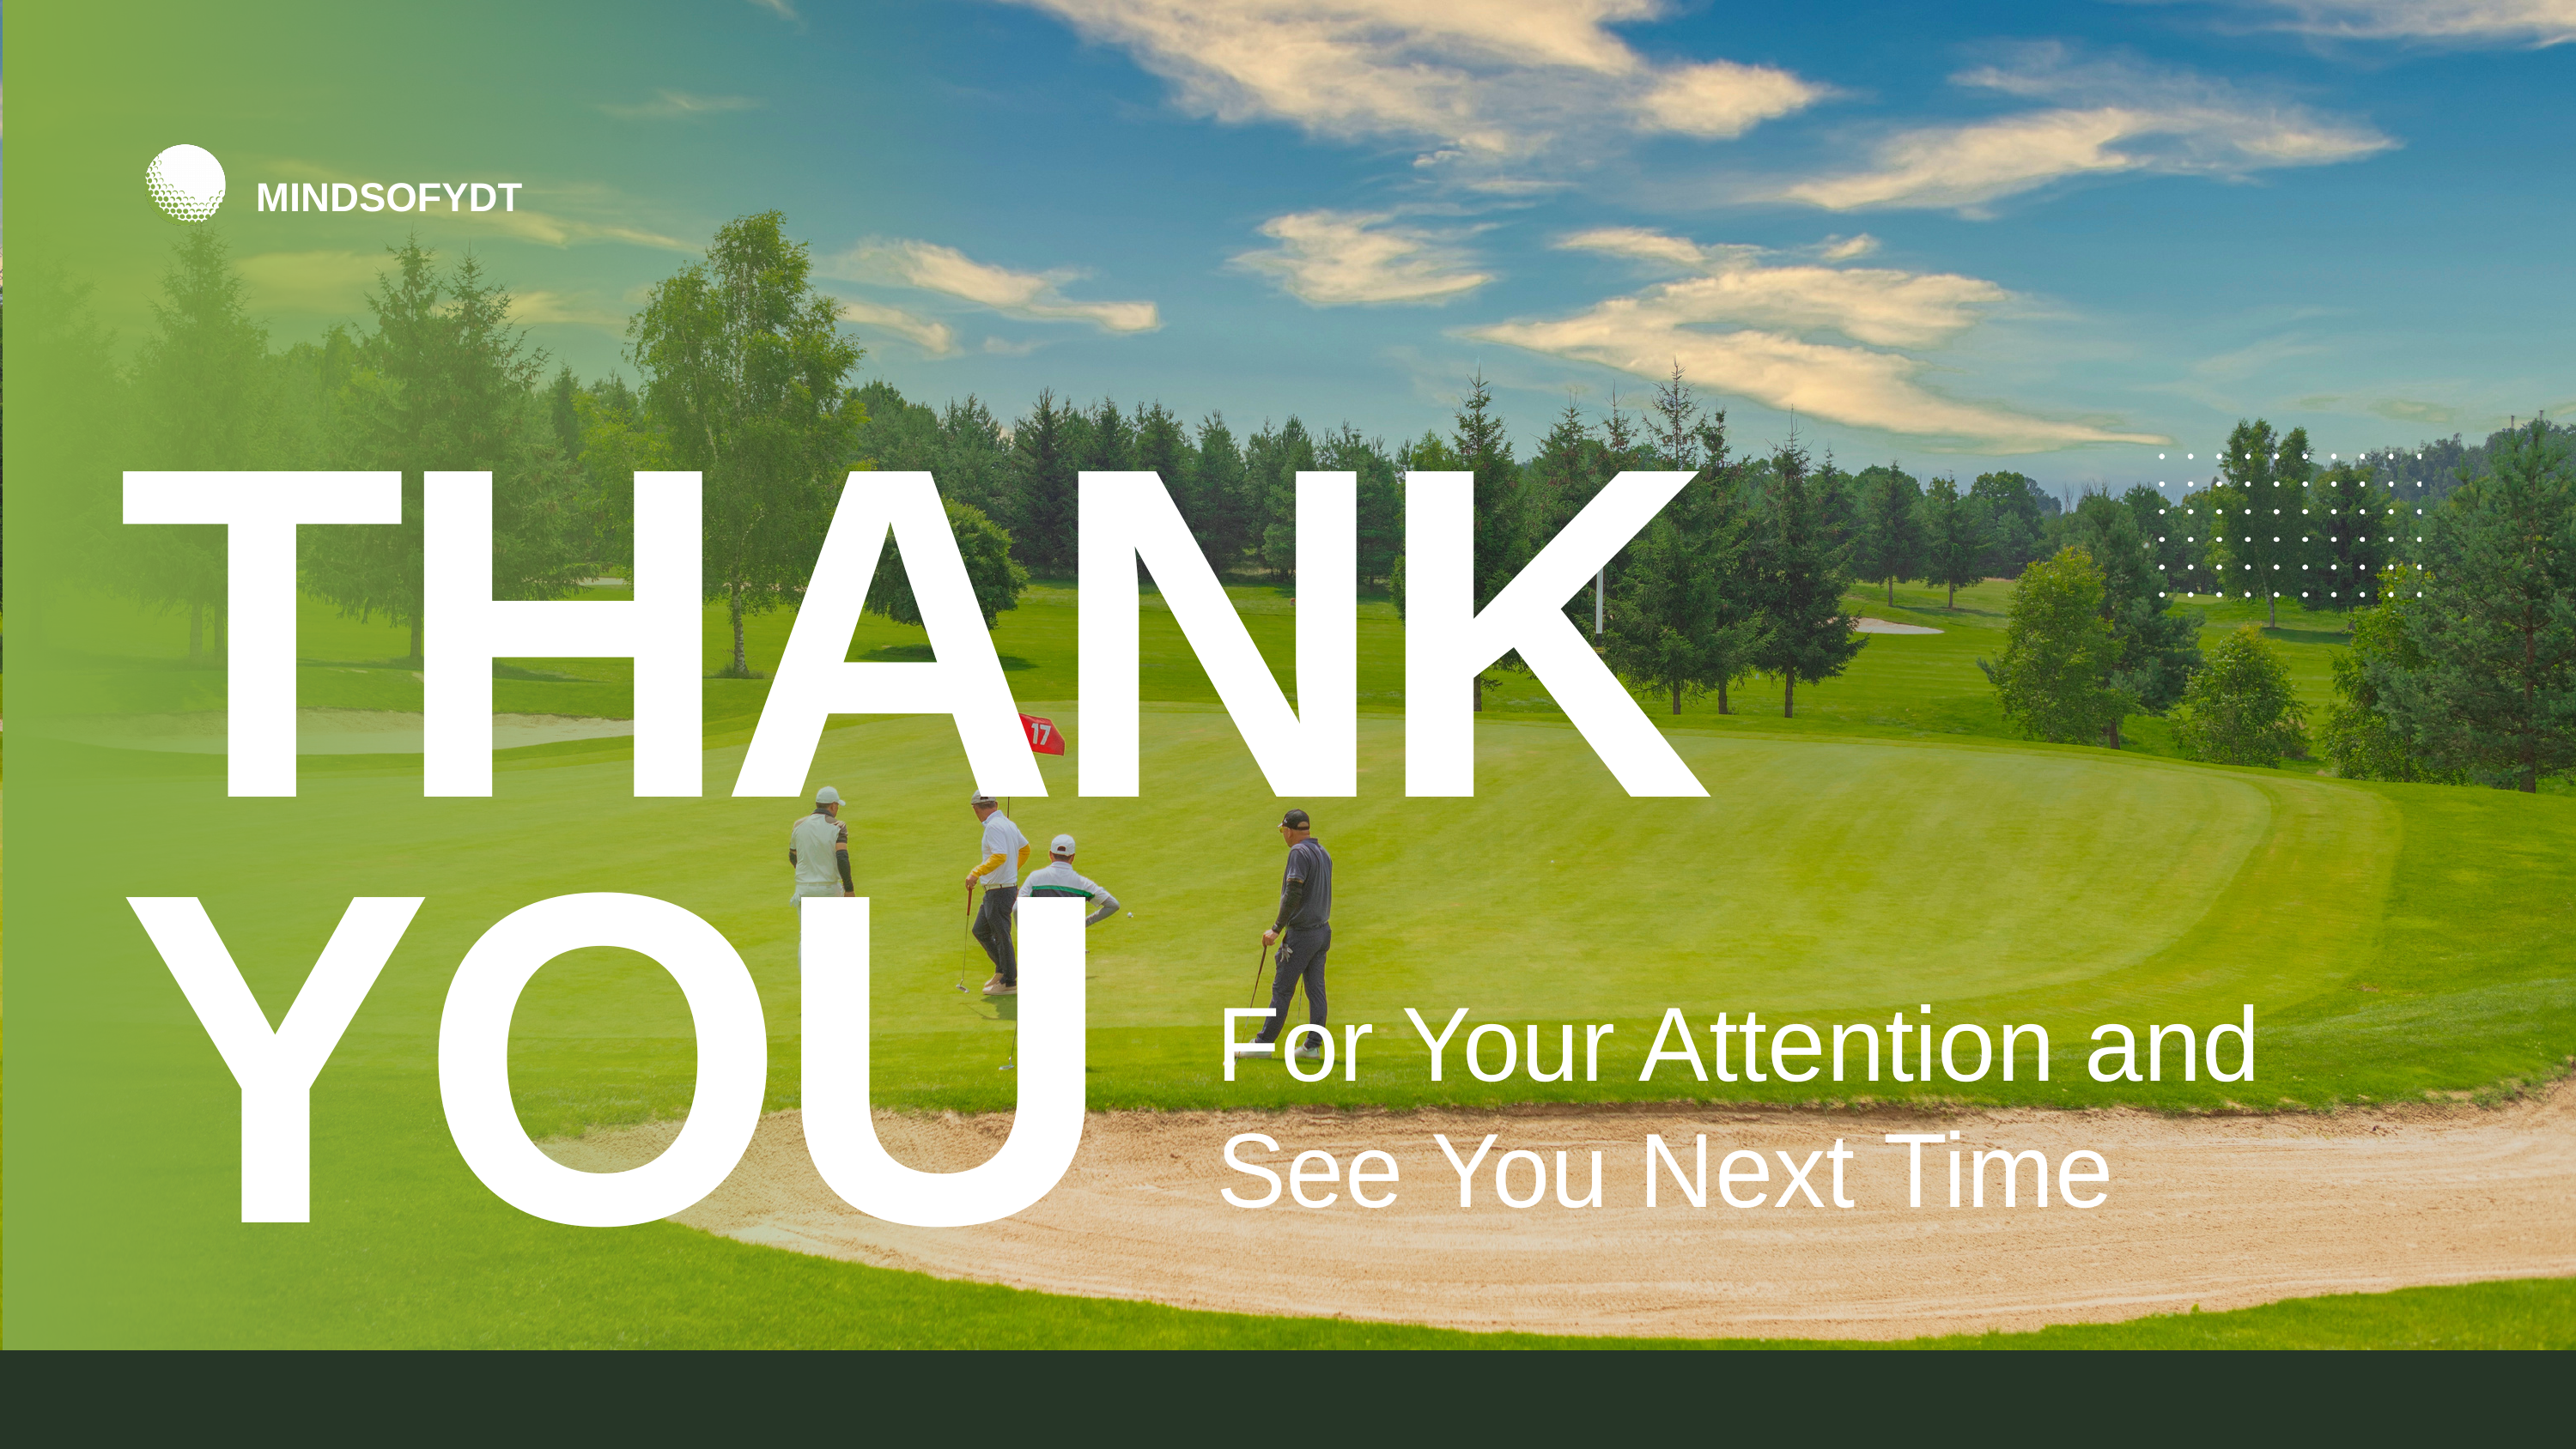

MINDSOFYDT

THANK YOU
For Your Attention and See You Next Time